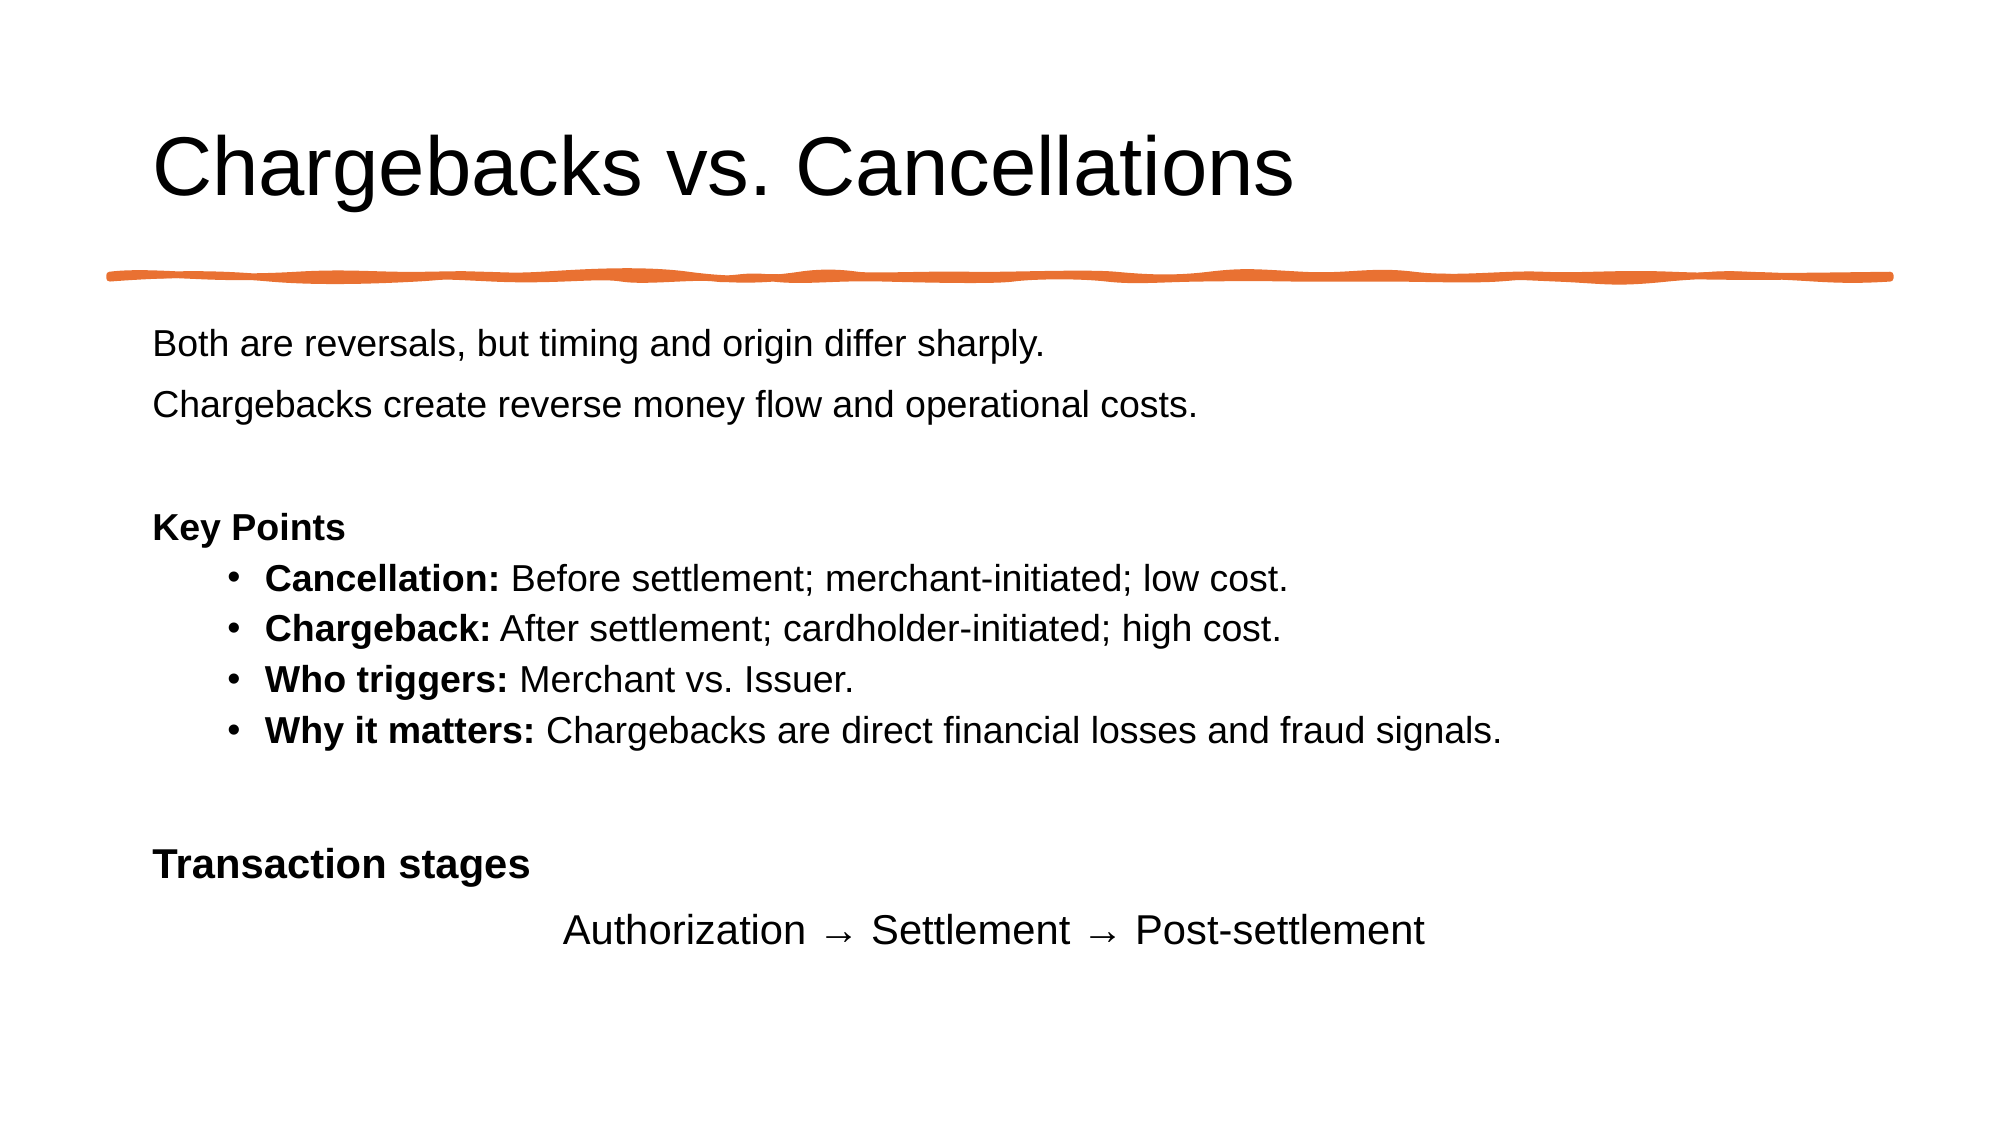

# Chargebacks vs. Cancellations

Both are reversals, but timing and origin differ sharply.
Chargebacks create reverse money flow and operational costs.

Key Points
Cancellation: Before settlement; merchant-initiated; low cost.
Chargeback: After settlement; cardholder-initiated; high cost.
Who triggers: Merchant vs. Issuer.
Why it matters: Chargebacks are direct financial losses and fraud signals.

Transaction stages
Authorization → Settlement → Post-settlement